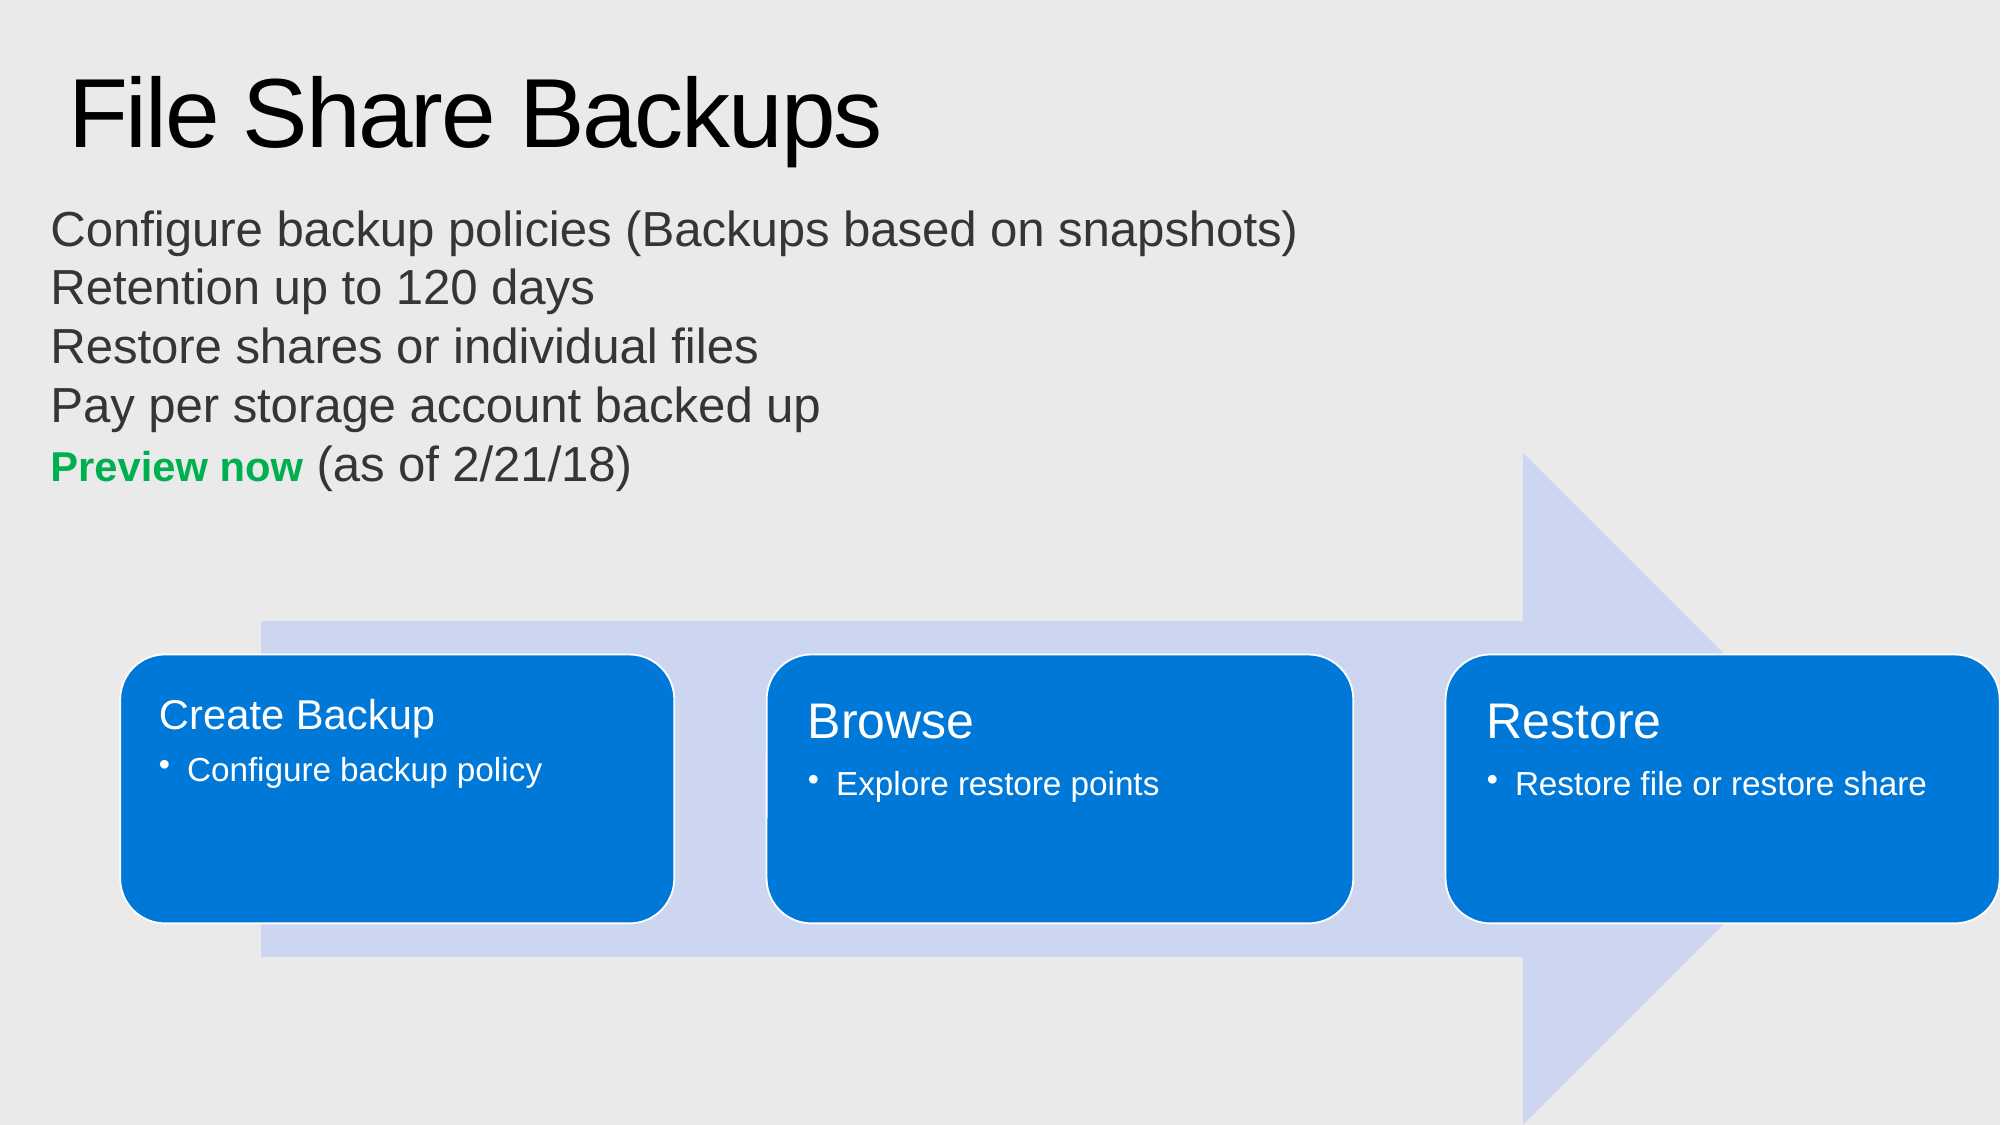

# File Share Backups
Configure backup policies (Backups based on snapshots)
Retention up to 120 days
Restore shares or individual files
Pay per storage account backed up
Preview now (as of 2/21/18)
Create Backup
Configure backup policy
Browse
Explore restore points
Restore
Restore file or restore share